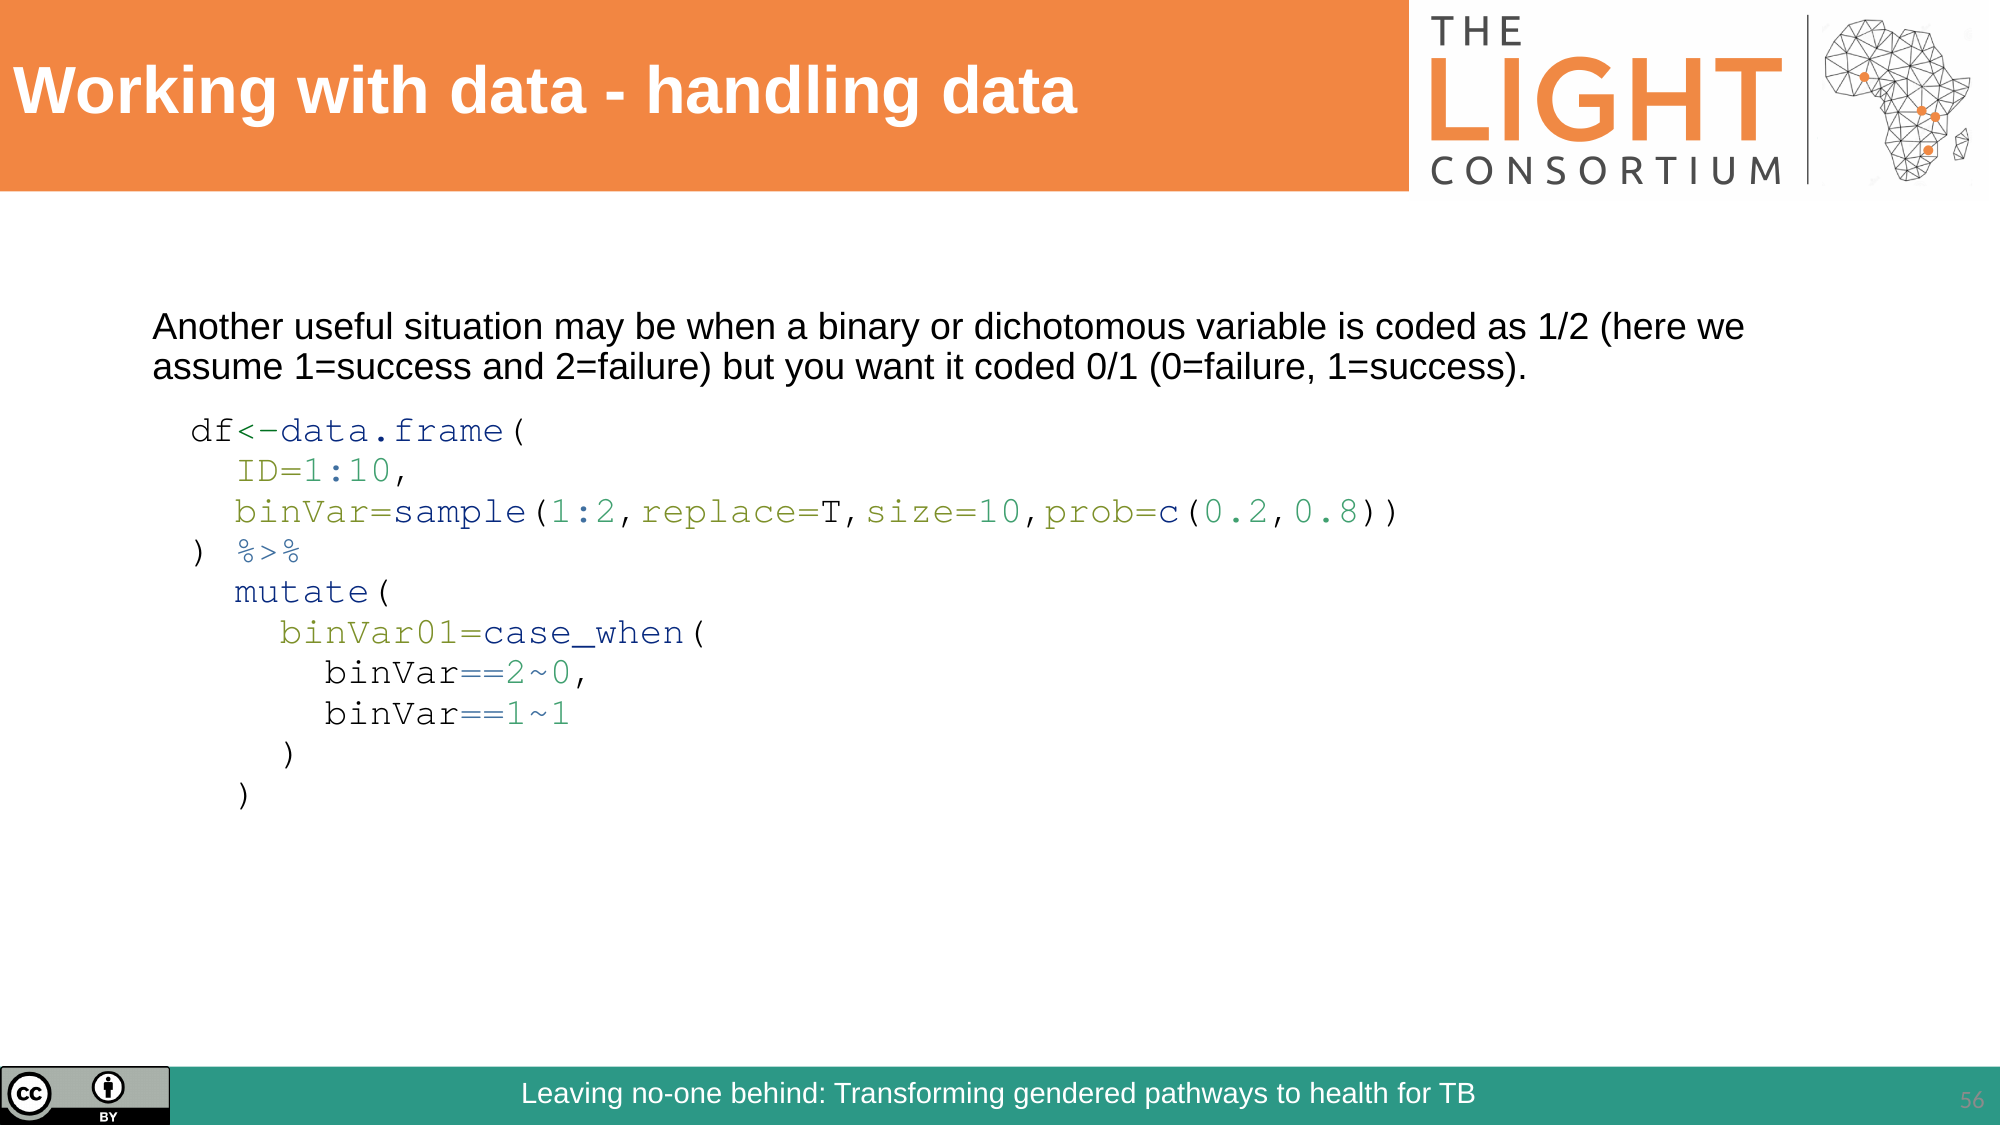

# Working with data - handling data
Another useful situation may be when a binary or dichotomous variable is coded as 1/2 (here we assume 1=success and 2=failure) but you want it coded 0/1 (0=failure, 1=success).
df<-data.frame(
  ID=1:10,
  binVar=sample(1:2,replace=T,size=10,prob=c(0.2,0.8))
) %>%
  mutate(
    binVar01=case_when(
      binVar==2~0,
      binVar==1~1
    )
  )
56